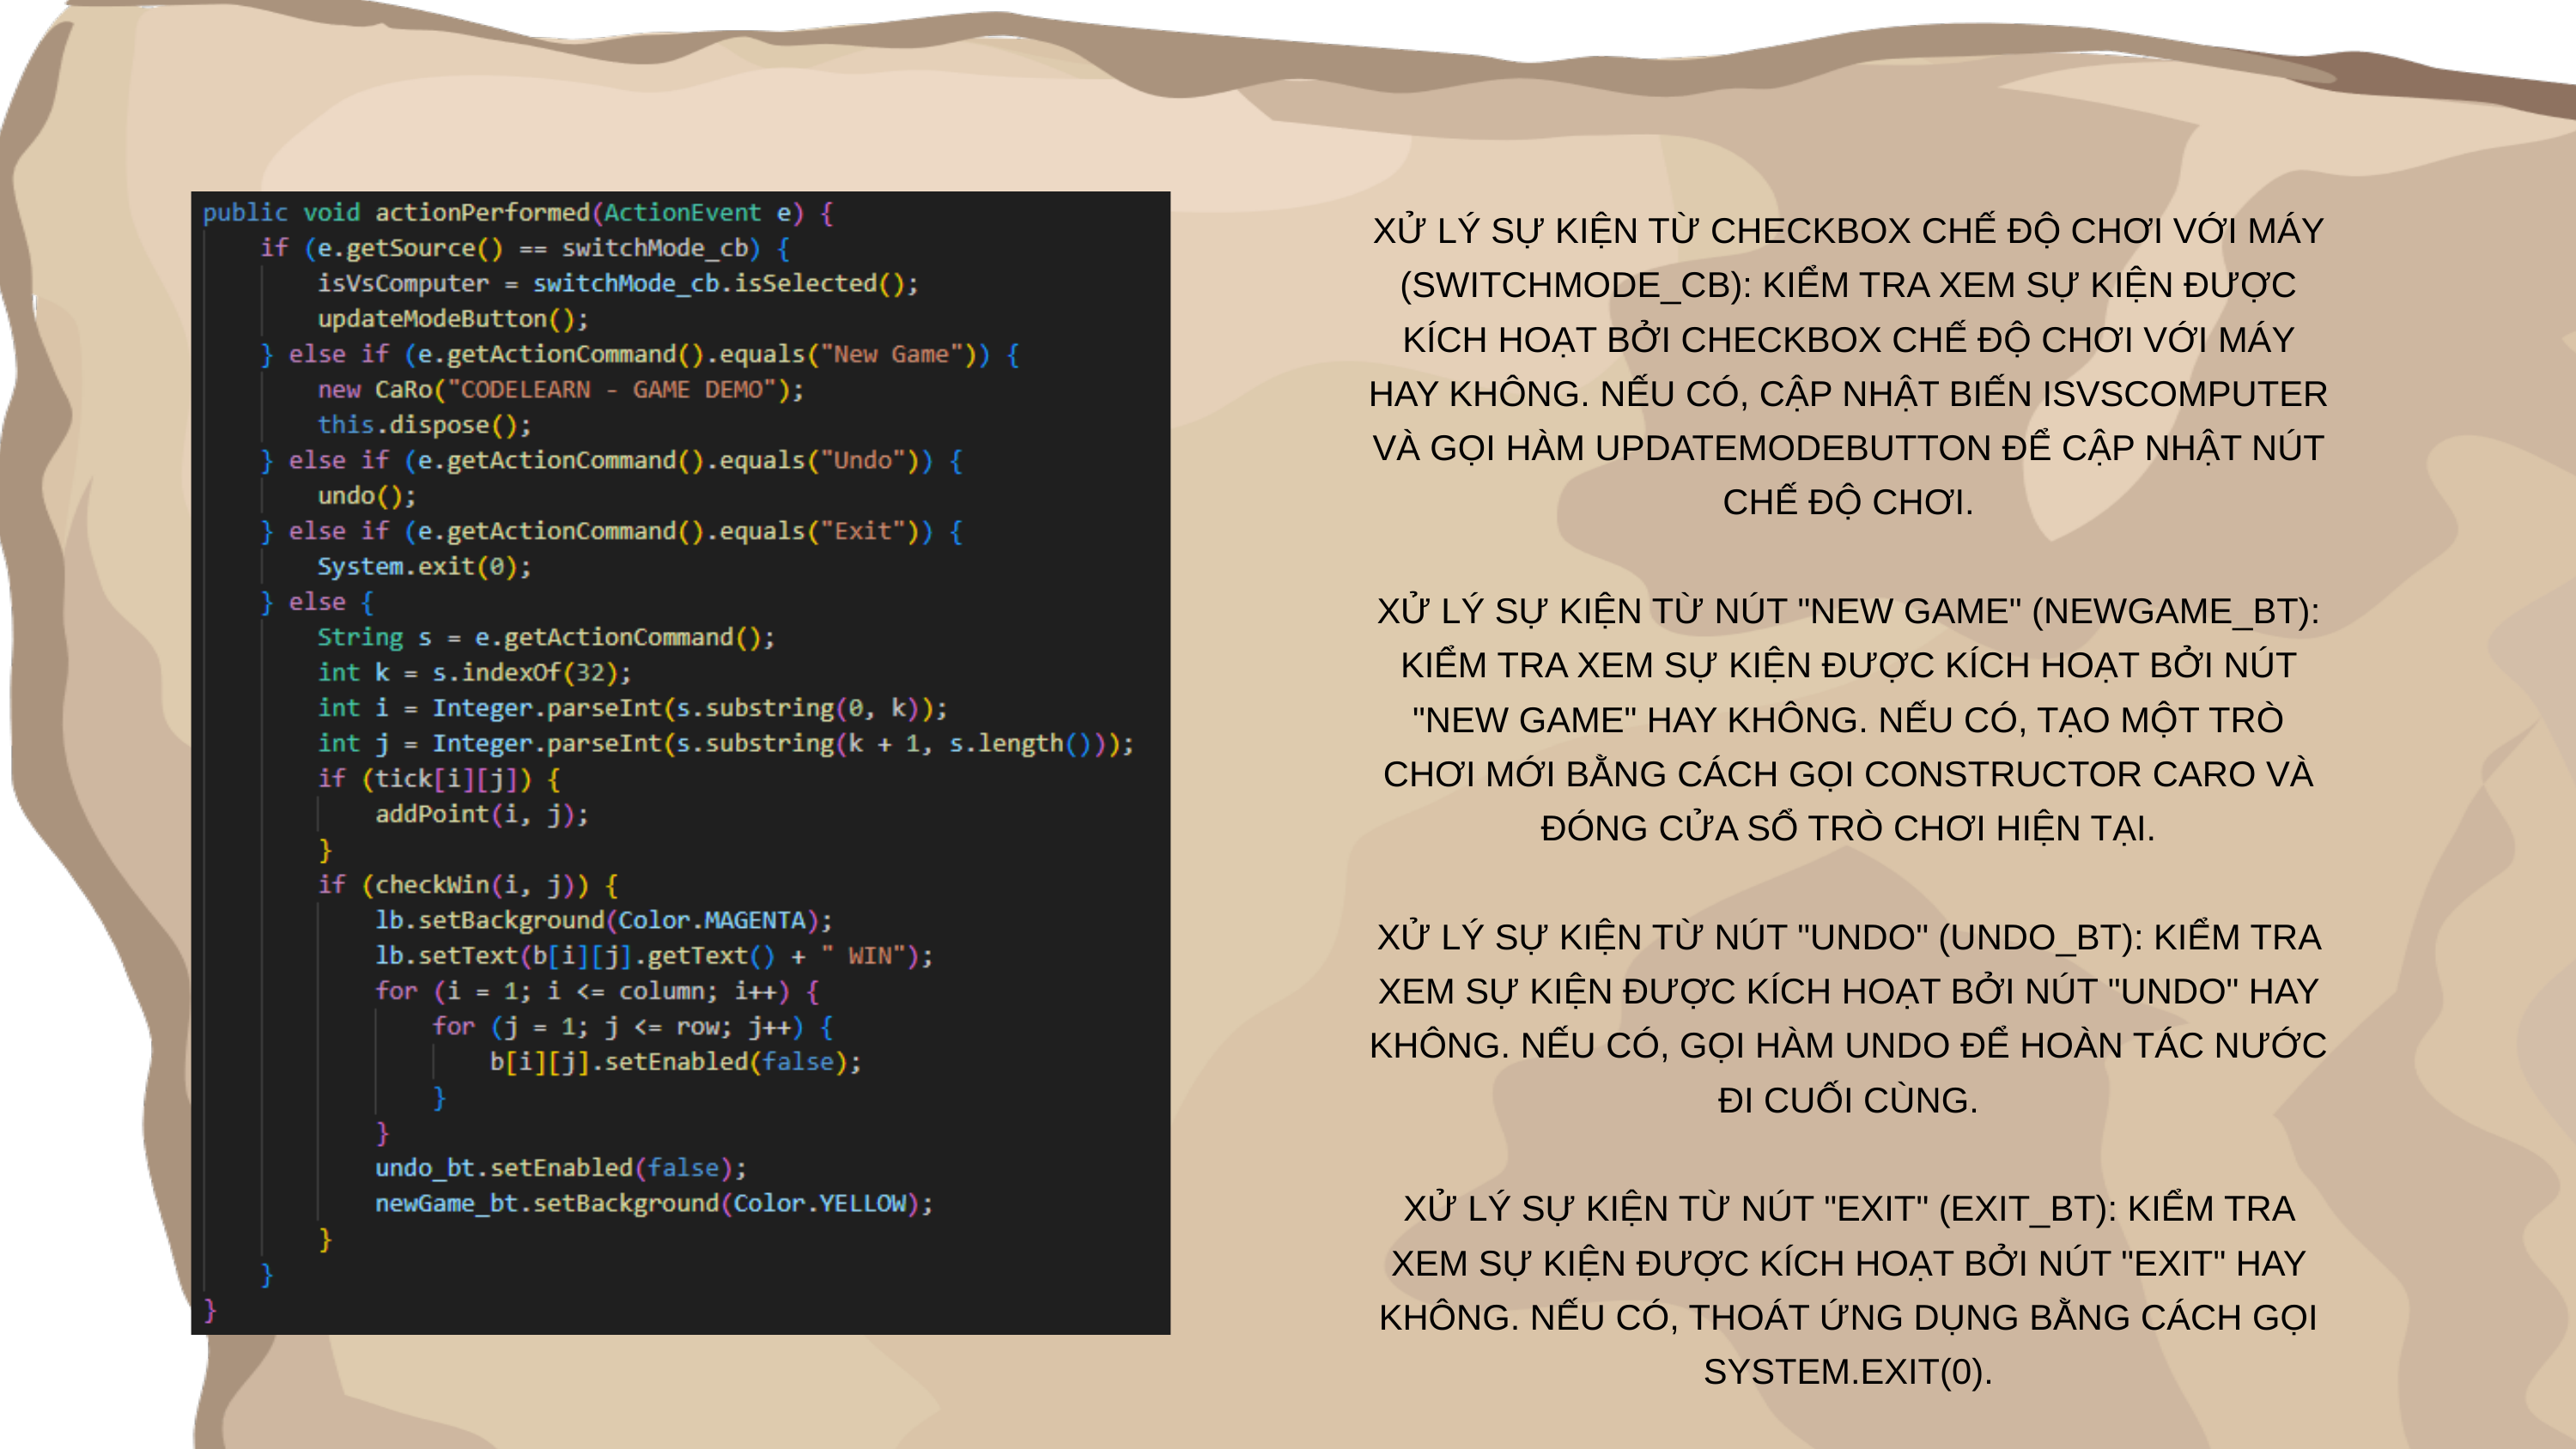

XỬ LÝ SỰ KIỆN TỪ CHECKBOX CHẾ ĐỘ CHƠI VỚI MÁY (SWITCHMODE_CB): KIỂM TRA XEM SỰ KIỆN ĐƯỢC KÍCH HOẠT BỞI CHECKBOX CHẾ ĐỘ CHƠI VỚI MÁY HAY KHÔNG. NẾU CÓ, CẬP NHẬT BIẾN ISVSCOMPUTER VÀ GỌI HÀM UPDATEMODEBUTTON ĐỂ CẬP NHẬT NÚT CHẾ ĐỘ CHƠI.

XỬ LÝ SỰ KIỆN TỪ NÚT "NEW GAME" (NEWGAME_BT): KIỂM TRA XEM SỰ KIỆN ĐƯỢC KÍCH HOẠT BỞI NÚT "NEW GAME" HAY KHÔNG. NẾU CÓ, TẠO MỘT TRÒ CHƠI MỚI BẰNG CÁCH GỌI CONSTRUCTOR CARO VÀ ĐÓNG CỬA SỔ TRÒ CHƠI HIỆN TẠI.

XỬ LÝ SỰ KIỆN TỪ NÚT "UNDO" (UNDO_BT): KIỂM TRA XEM SỰ KIỆN ĐƯỢC KÍCH HOẠT BỞI NÚT "UNDO" HAY KHÔNG. NẾU CÓ, GỌI HÀM UNDO ĐỂ HOÀN TÁC NƯỚC ĐI CUỐI CÙNG.

XỬ LÝ SỰ KIỆN TỪ NÚT "EXIT" (EXIT_BT): KIỂM TRA XEM SỰ KIỆN ĐƯỢC KÍCH HOẠT BỞI NÚT "EXIT" HAY KHÔNG. NẾU CÓ, THOÁT ỨNG DỤNG BẰNG CÁCH GỌI SYSTEM.EXIT(0).

XỬ LÝ SỰ KIỆN TỪ Ô CỜ ĐƯỢC NHẤP (B[I][J]): KIỂM TRA XEM SỰ KIỆN CÓ PHẢI TỪ MỘT Ô CỜ HAY KHÔNG. NẾU CÓ, LẤY TỌA ĐỘ (I, J) CỦA Ô CỜ VÀ GỌI HÀM ADDPOINT(I, J) ĐỂ THỰC HIỆN NƯỚC ĐI.

XỬ LÝ KHI CÓ NGƯỜI CHƠI THẮNG: NẾU SAU NƯỚC ĐI, CÓ NGƯỜI CHƠI THẮNG, THỰC HIỆN CÁC HÀNH ĐỘNG LIÊN QUAN NHƯ HIỂN THỊ THÔNG BÁO CHIẾN THẮNG, VÔ HIỆU HÓA Ô CỜ VÀ NÚT UNDO, VÀ THAY ĐỔI MÀU NỀN CỦA NÚT "NEW GAME".